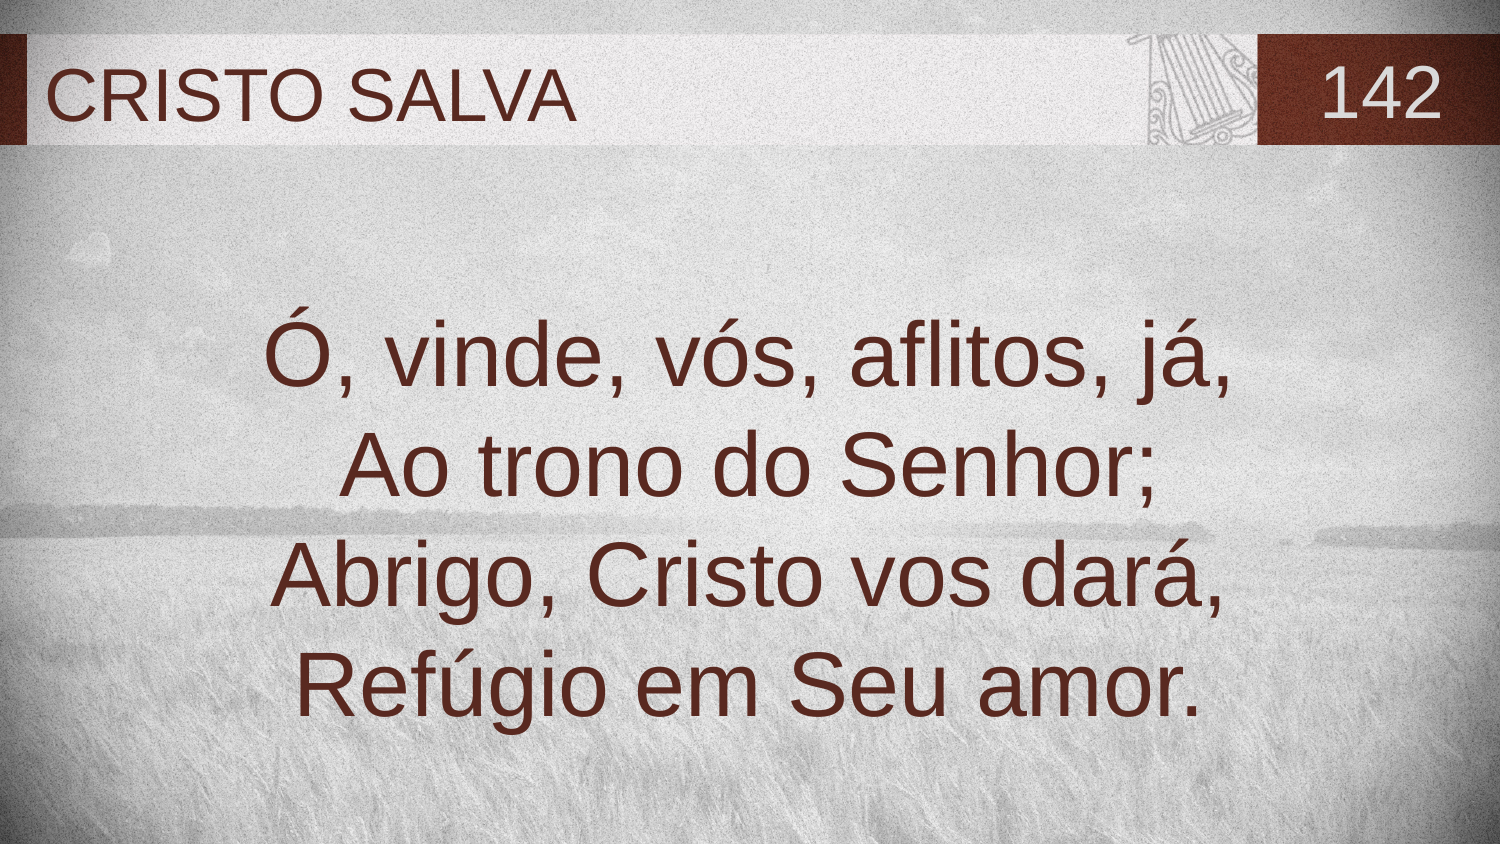

# CRISTO SALVA
142
Ó, vinde, vós, aflitos, já,
Ao trono do Senhor;
Abrigo, Cristo vos dará,
Refúgio em Seu amor.